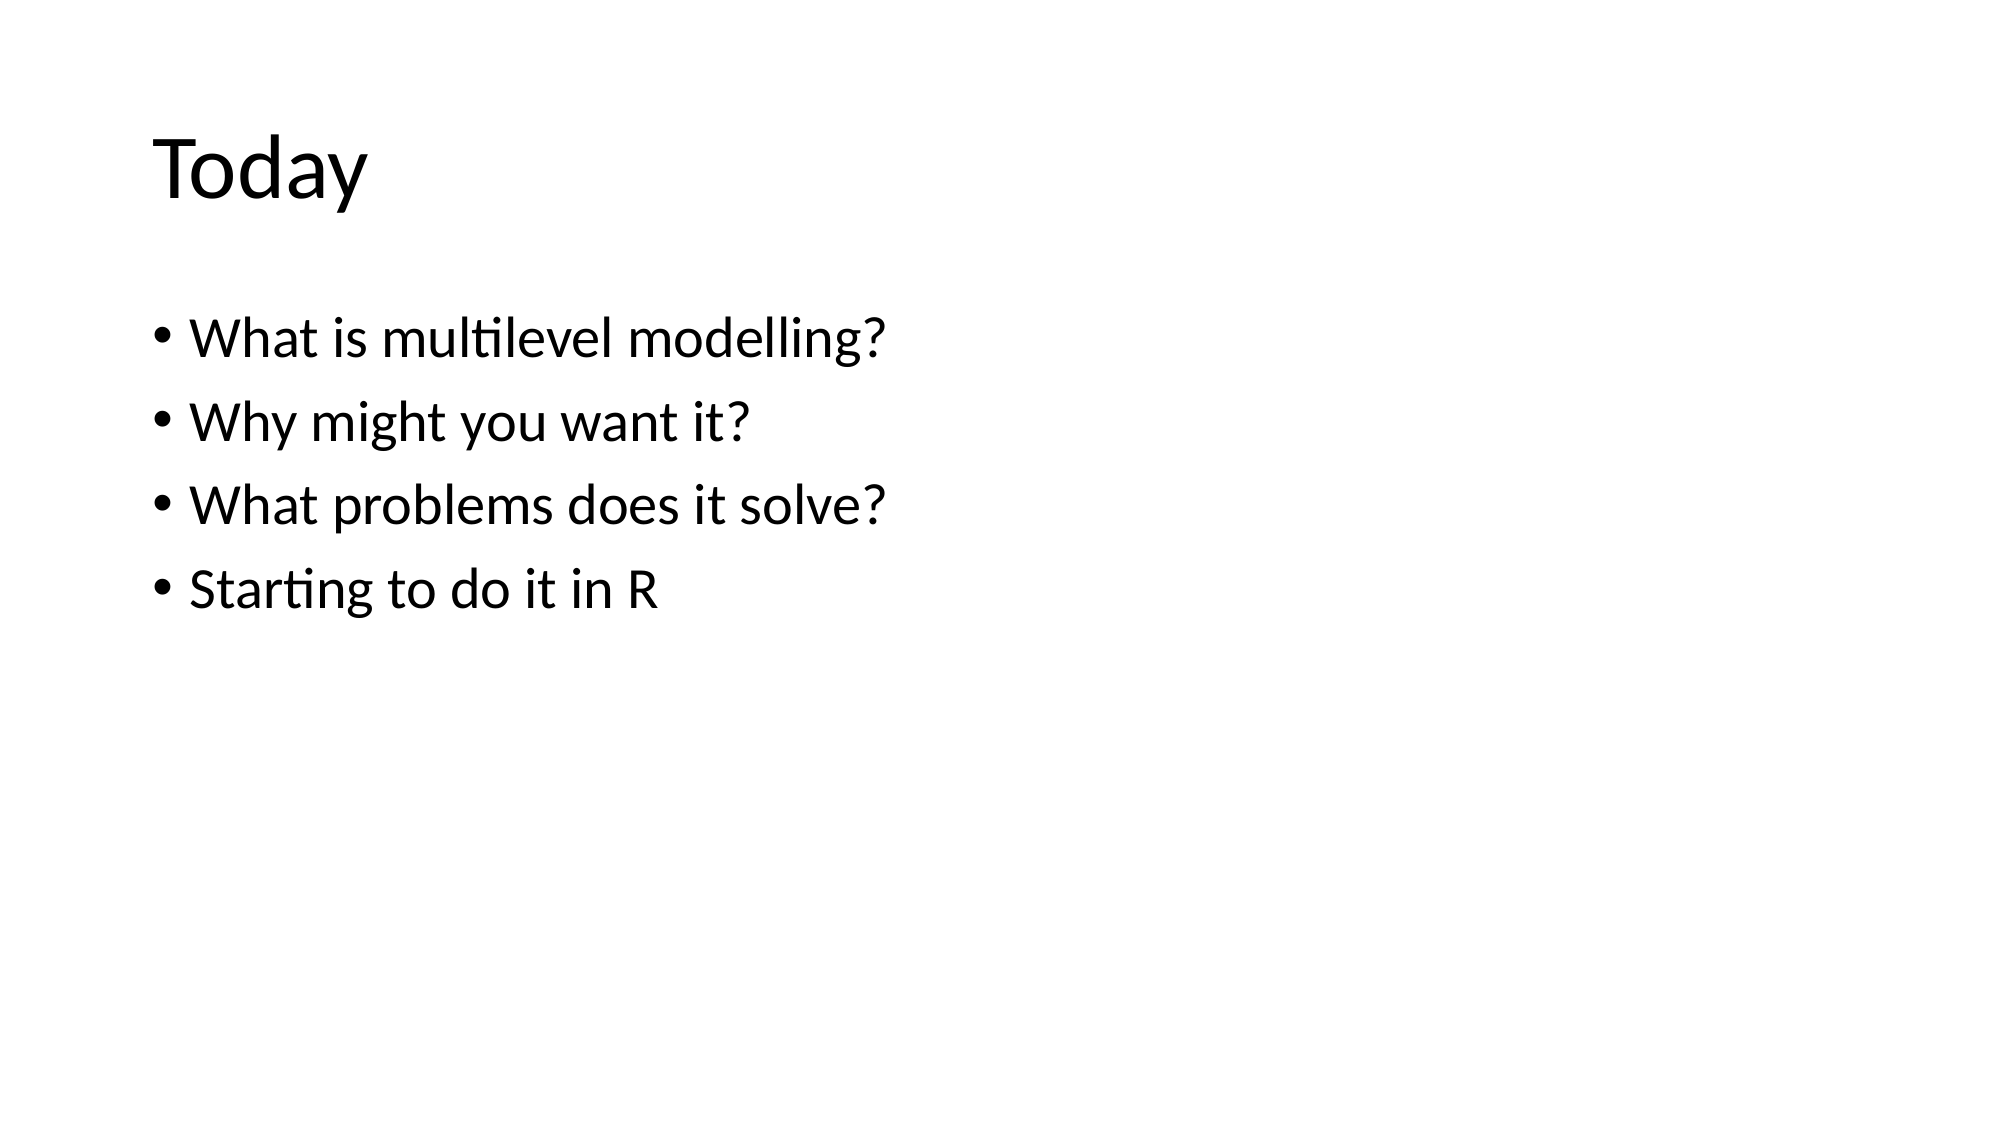

# Today
What is multilevel modelling?
Why might you want it?
What problems does it solve?
Starting to do it in R